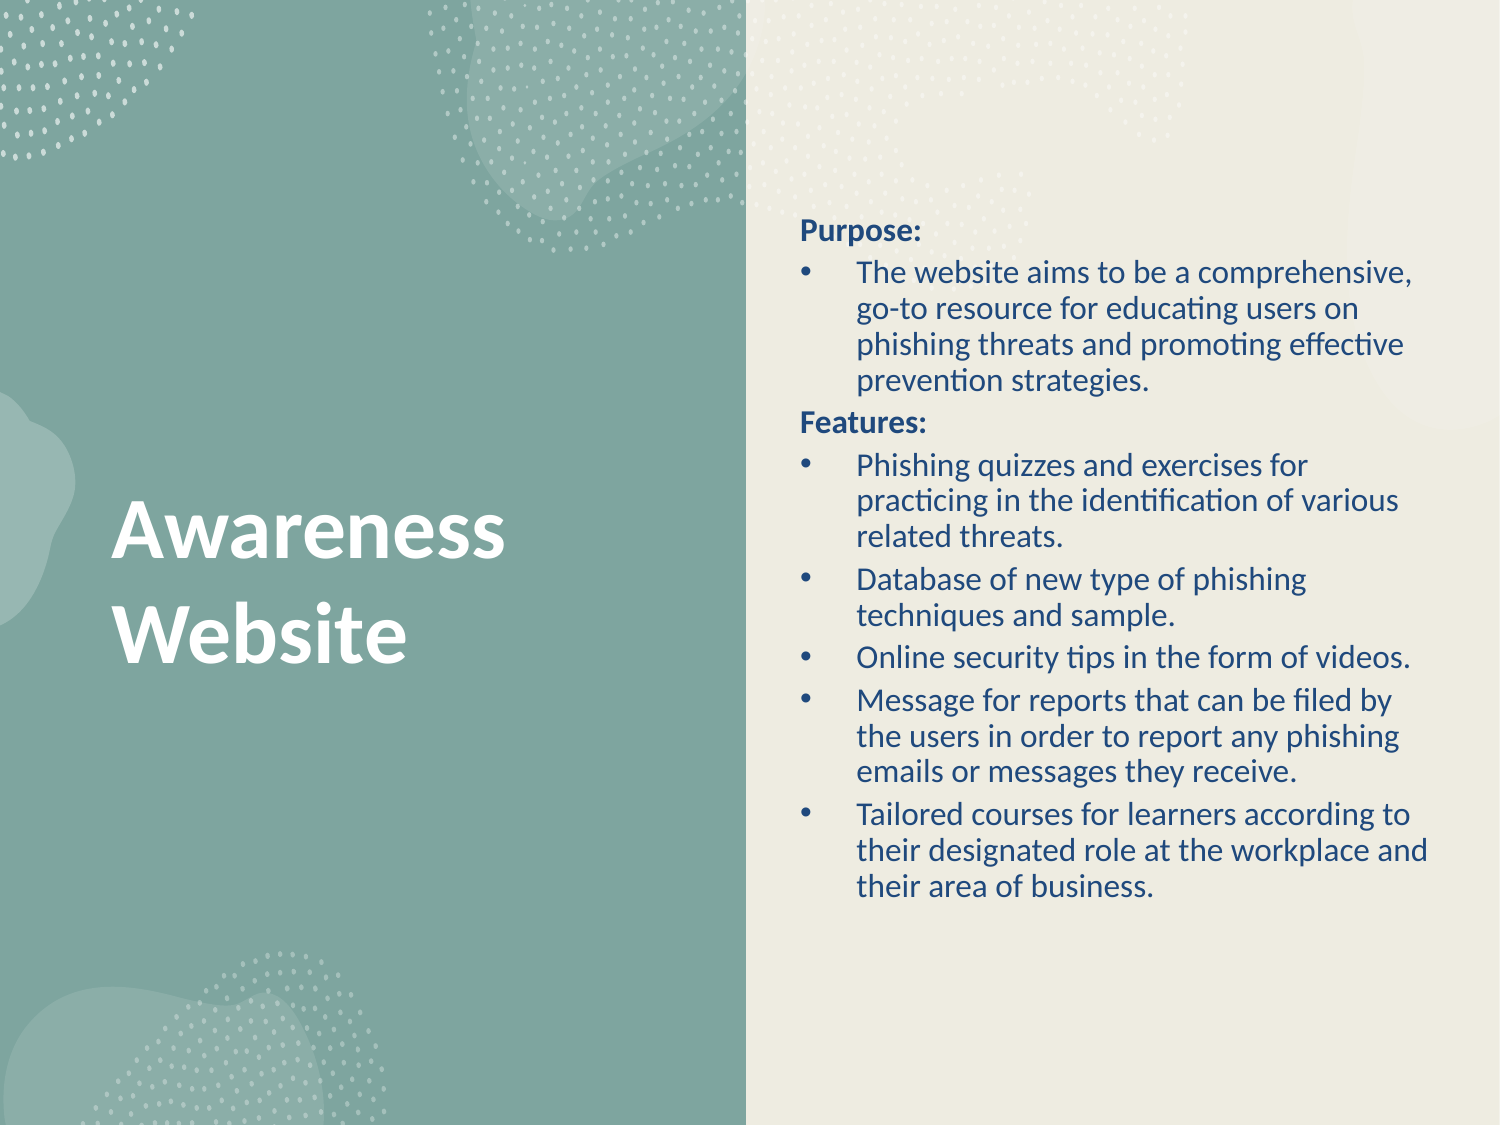

Purpose:
The website aims to be a comprehensive, go-to resource for educating users on phishing threats and promoting effective prevention strategies.
Features:
Phishing quizzes and exercises for practicing in the identification of various related threats.
Database of new type of phishing techniques and sample.
Online security tips in the form of videos.
Message for reports that can be filed by the users in order to report any phishing emails or messages they receive.
Tailored courses for learners according to their designated role at the workplace and their area of business.
# Awareness Website